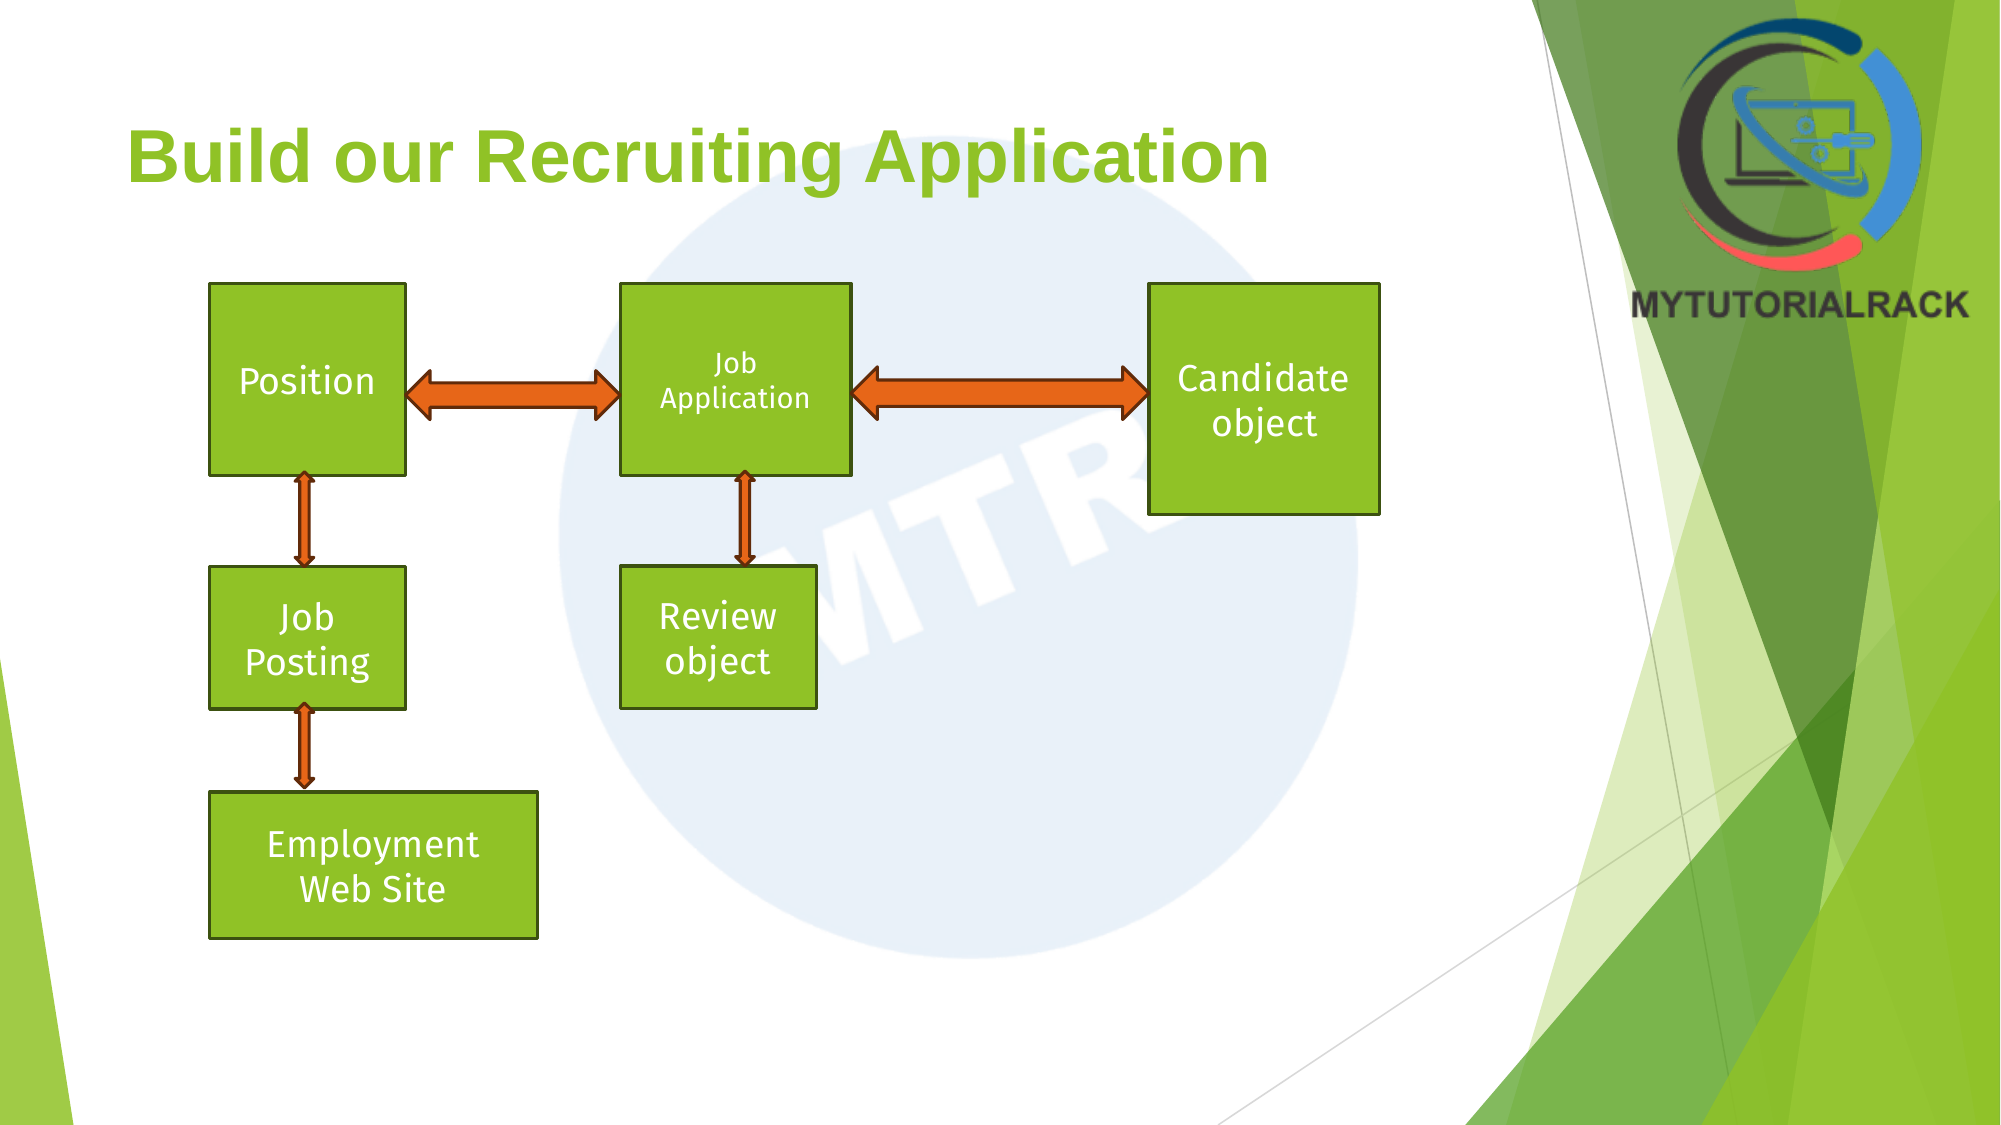

# Build our Recruiting Application

Job Application
Candidate object
Position

Review object
Job Posting

Employment
Web Site